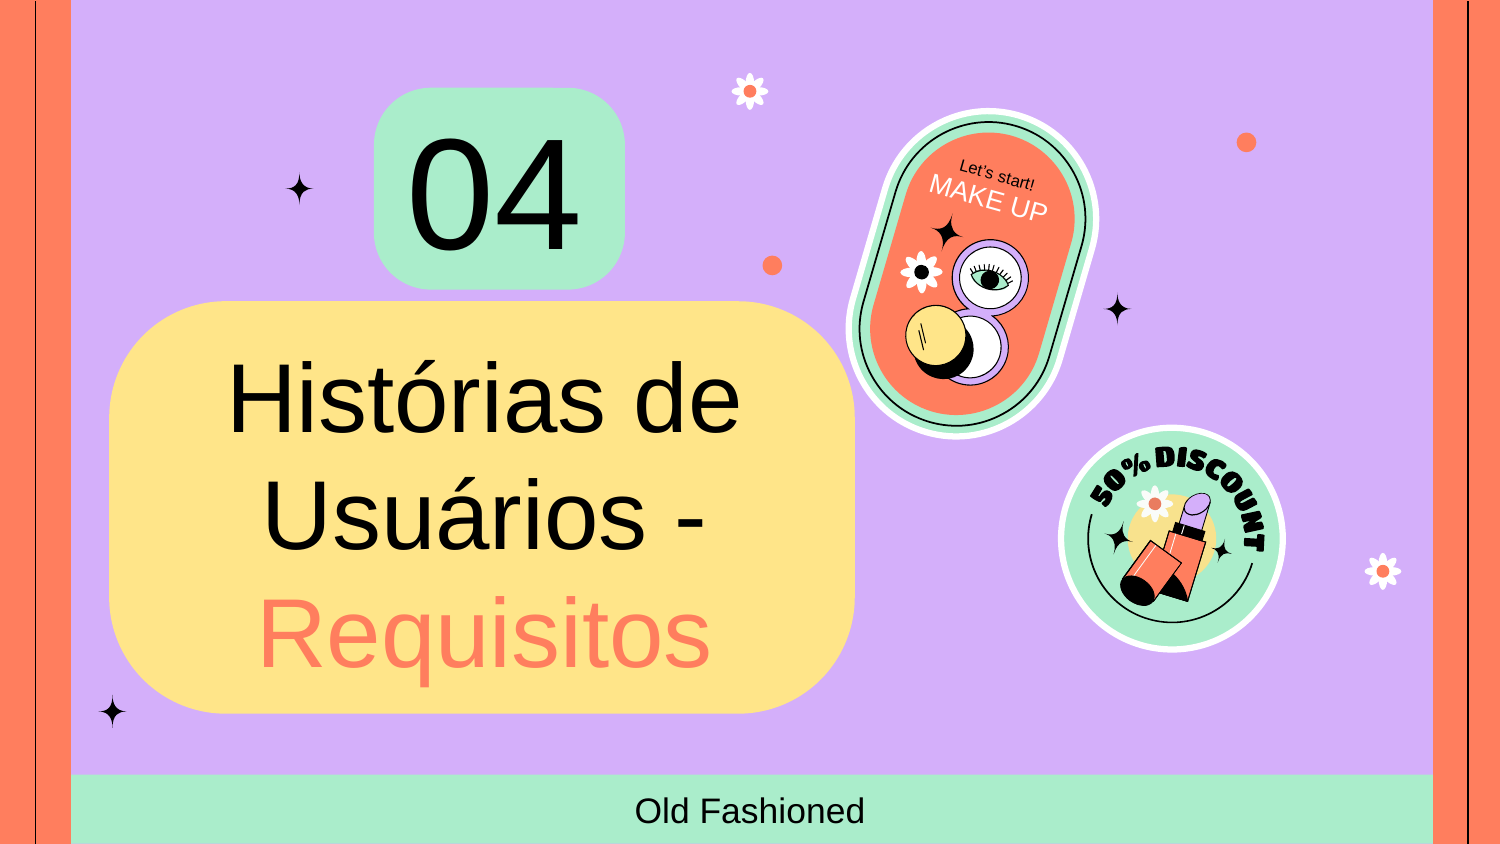

04

Let’s start!
MAKE UP

# Histórias de Usuários - Requisitos

Old Fashioned